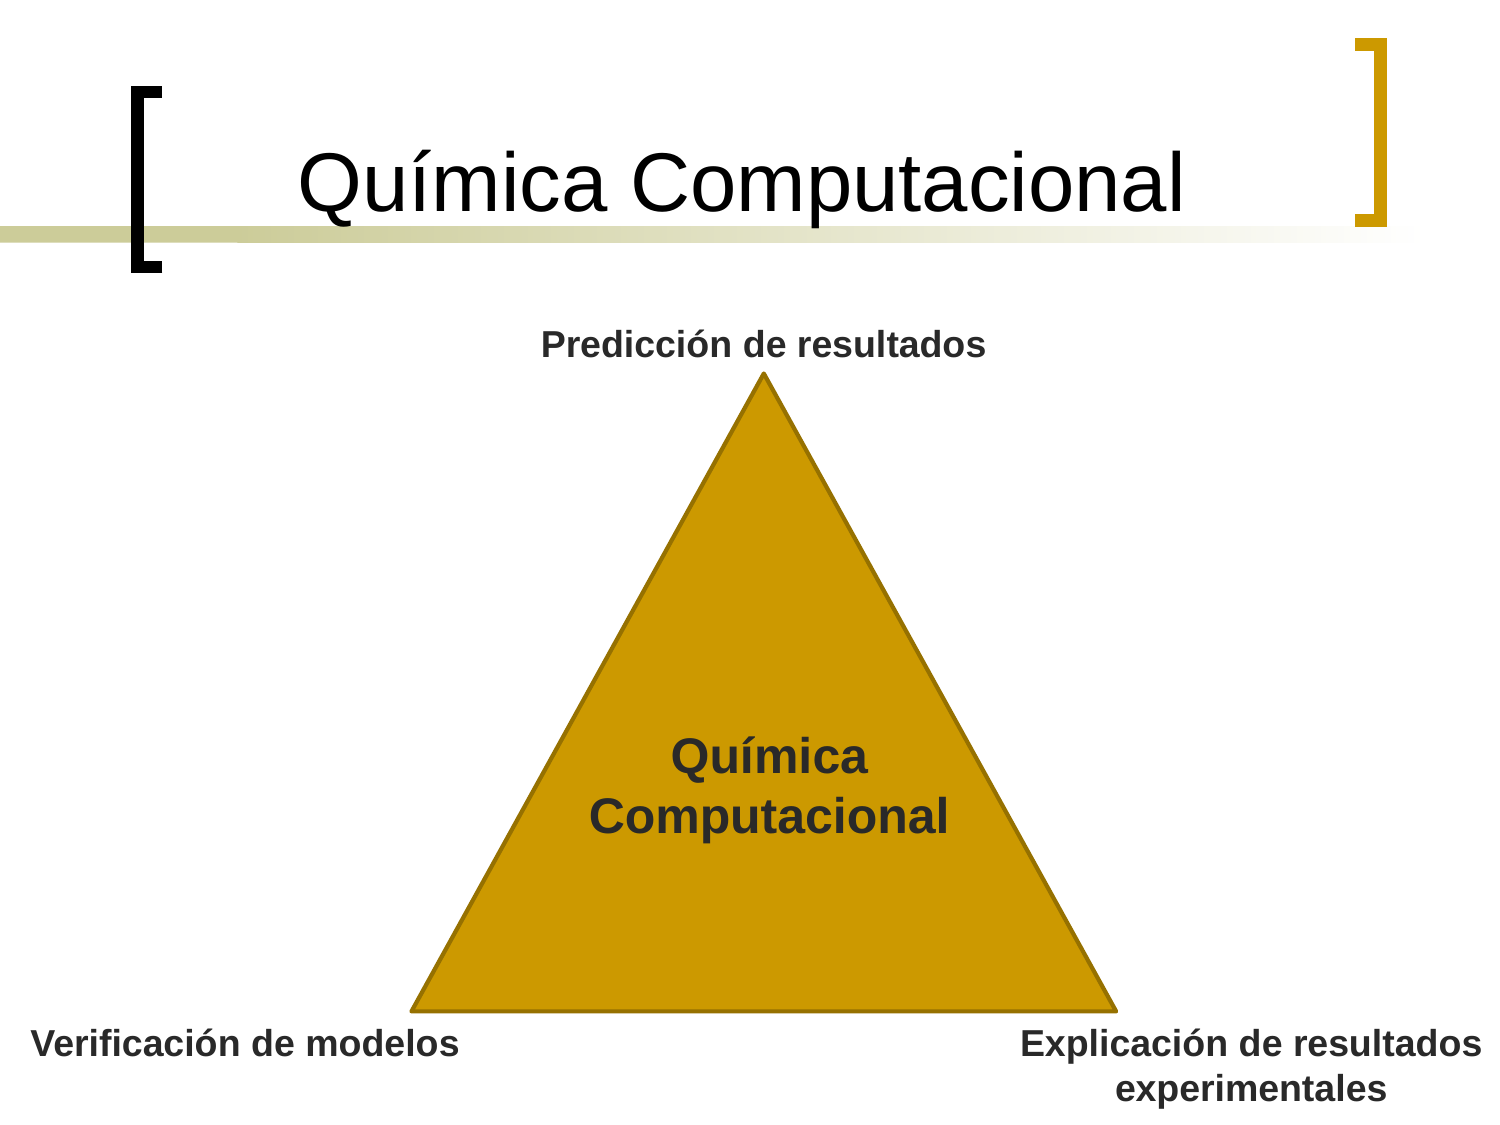

# Química Computacional
Predicción de resultados

Química
Computacional
Verificación de modelos
Explicación de resultados
experimentales